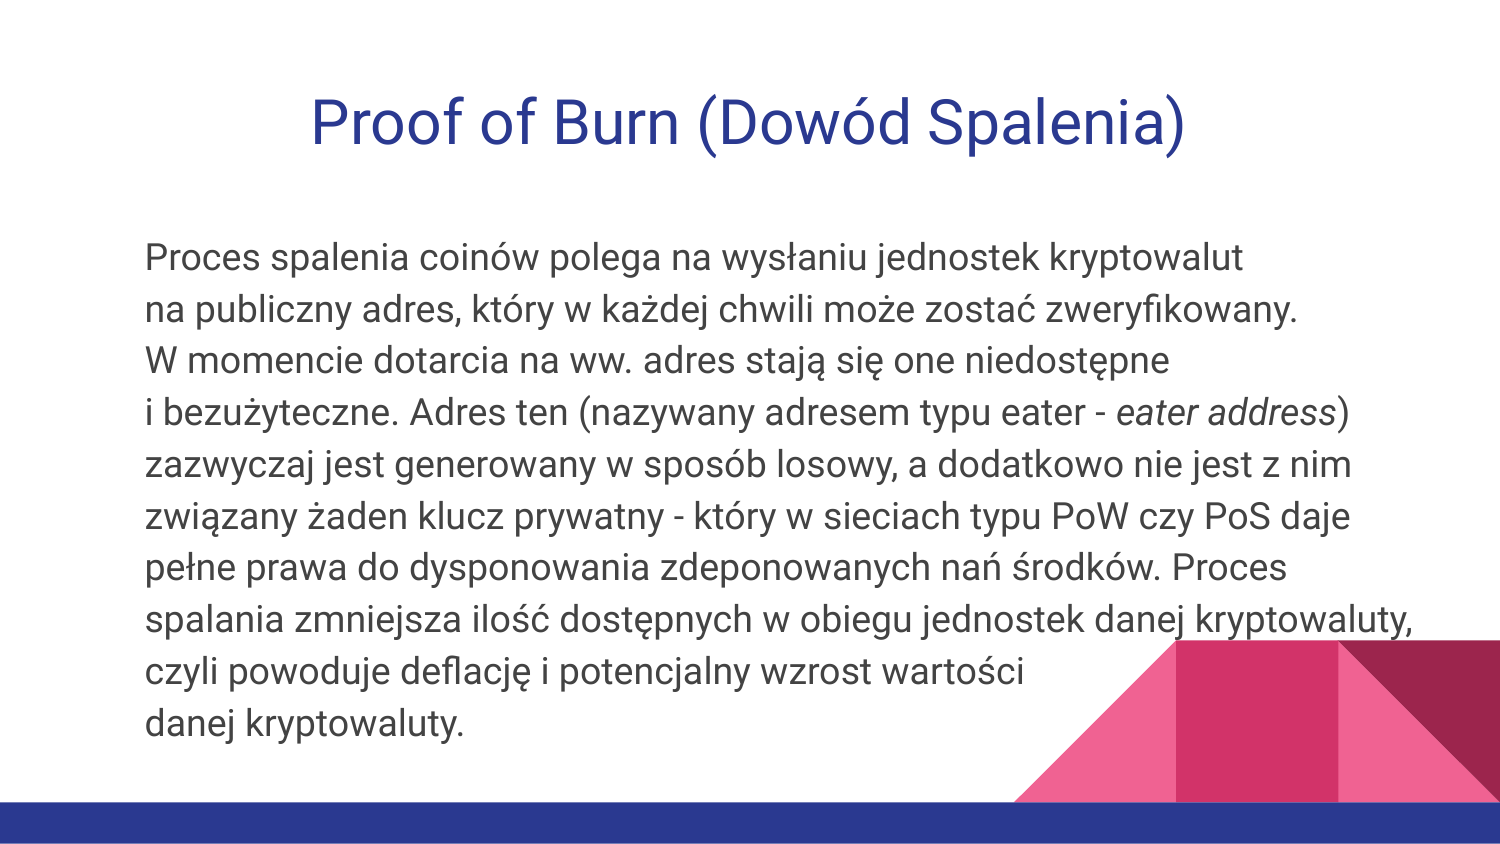

# Proof of Burn (Dowód Spalenia)
Proces spalenia coinów polega na wysłaniu jednostek kryptowalut
na publiczny adres, który w każdej chwili może zostać zweryfikowany.
W momencie dotarcia na ww. adres stają się one niedostępne
i bezużyteczne. Adres ten (nazywany adresem typu eater - eater address)  zazwyczaj jest generowany w sposób losowy, a dodatkowo nie jest z nim związany żaden klucz prywatny - który w sieciach typu PoW czy PoS daje pełne prawa do dysponowania zdeponowanych nań środków. Proces spalania zmniejsza ilość dostępnych w obiegu jednostek danej kryptowaluty, czyli powoduje deflację i potencjalny wzrost wartości
danej kryptowaluty.